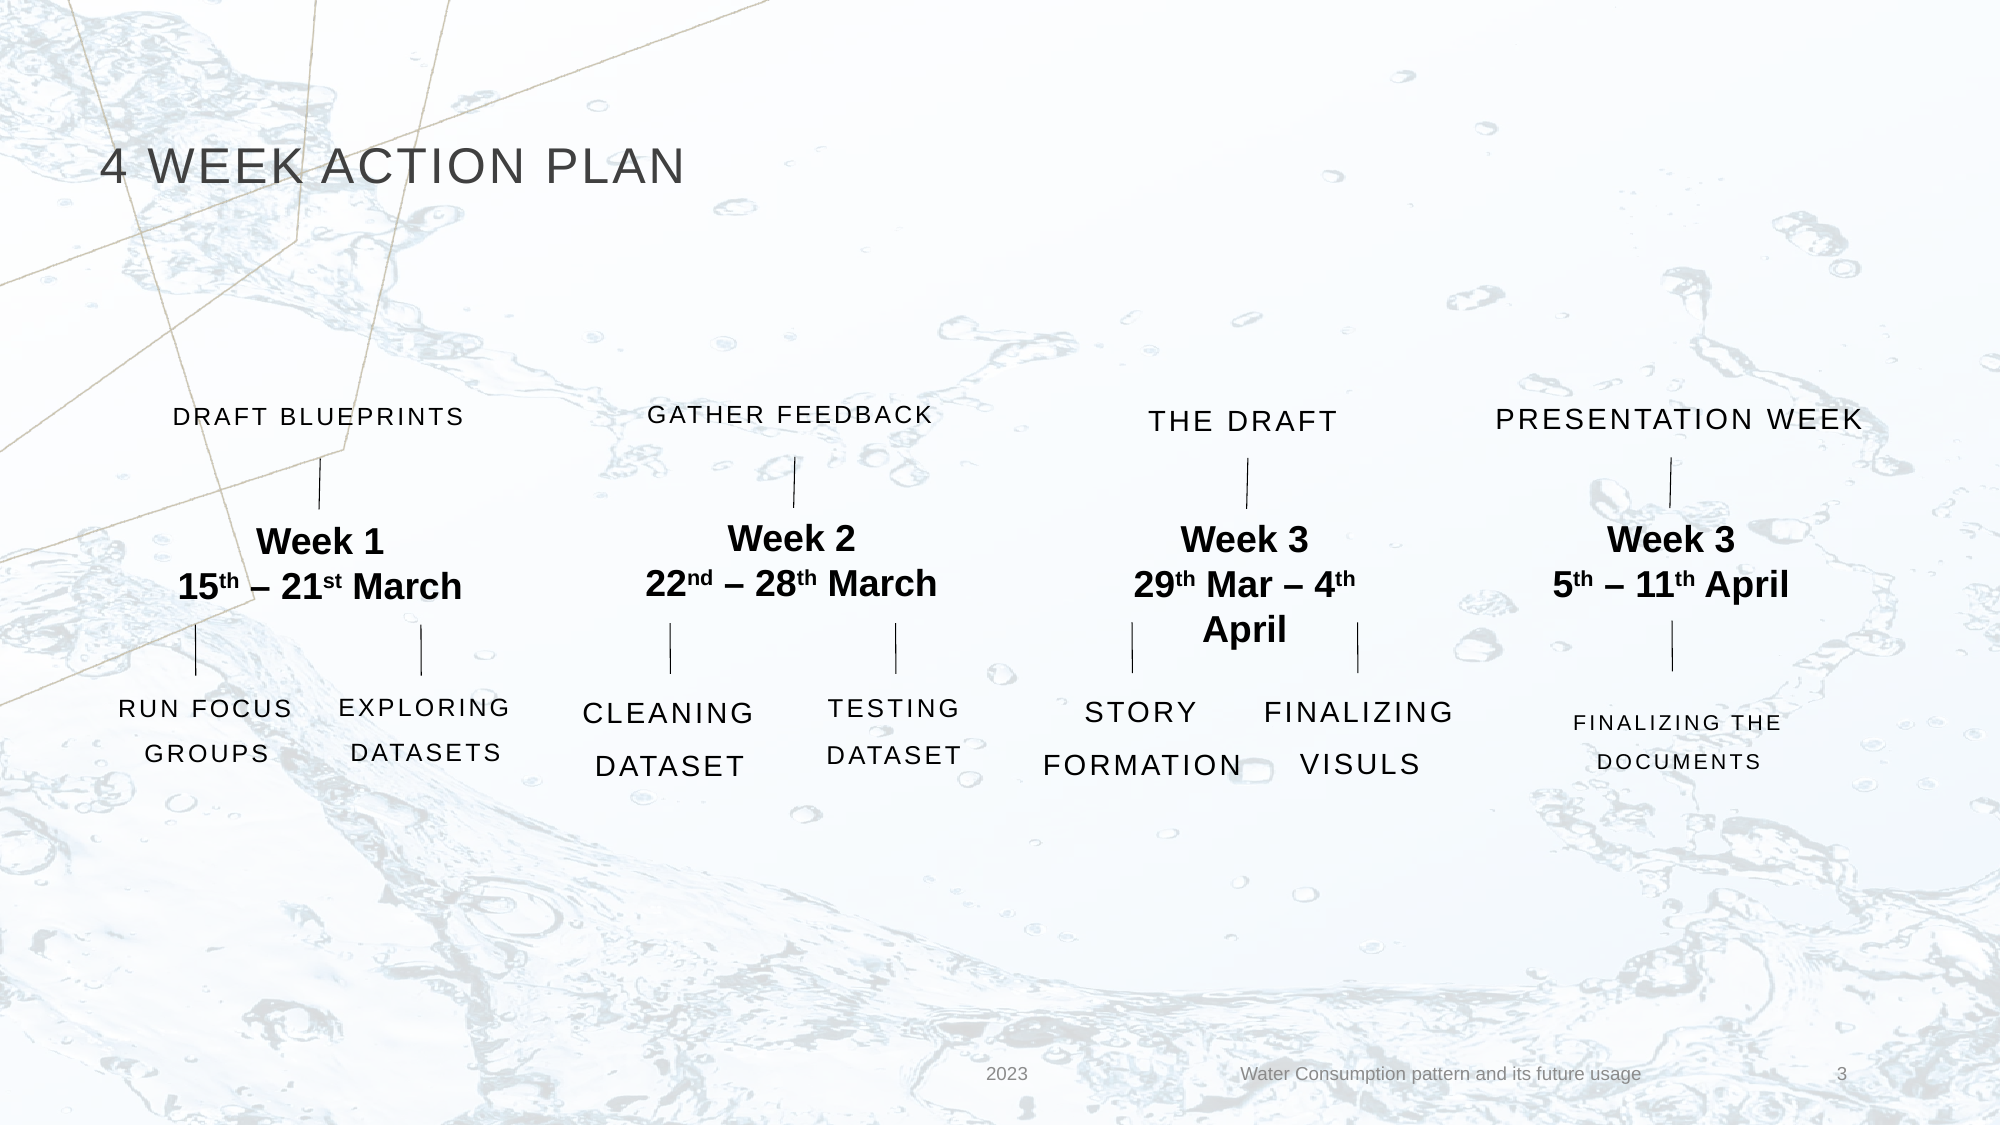

4 week action plan
PRESENTATION WEEK
GATHER FEEDBACK
THE DRAFT
DRAFT BLUEPRINTS
Week 2
22nd – 28th March
Week 3
29th Mar – 4th April
Week 3
5th – 11th April
Week 1
15th – 21st March
FINALIZING VISULS
EXPLORING DATASETS
TESTING DATASET
STORY FORMATION
CLEANING DATASET
RUN FOCUS GROUPS
FINALIZING THE DOCUMENTS
2023
Water Consumption pattern and its future usage
3